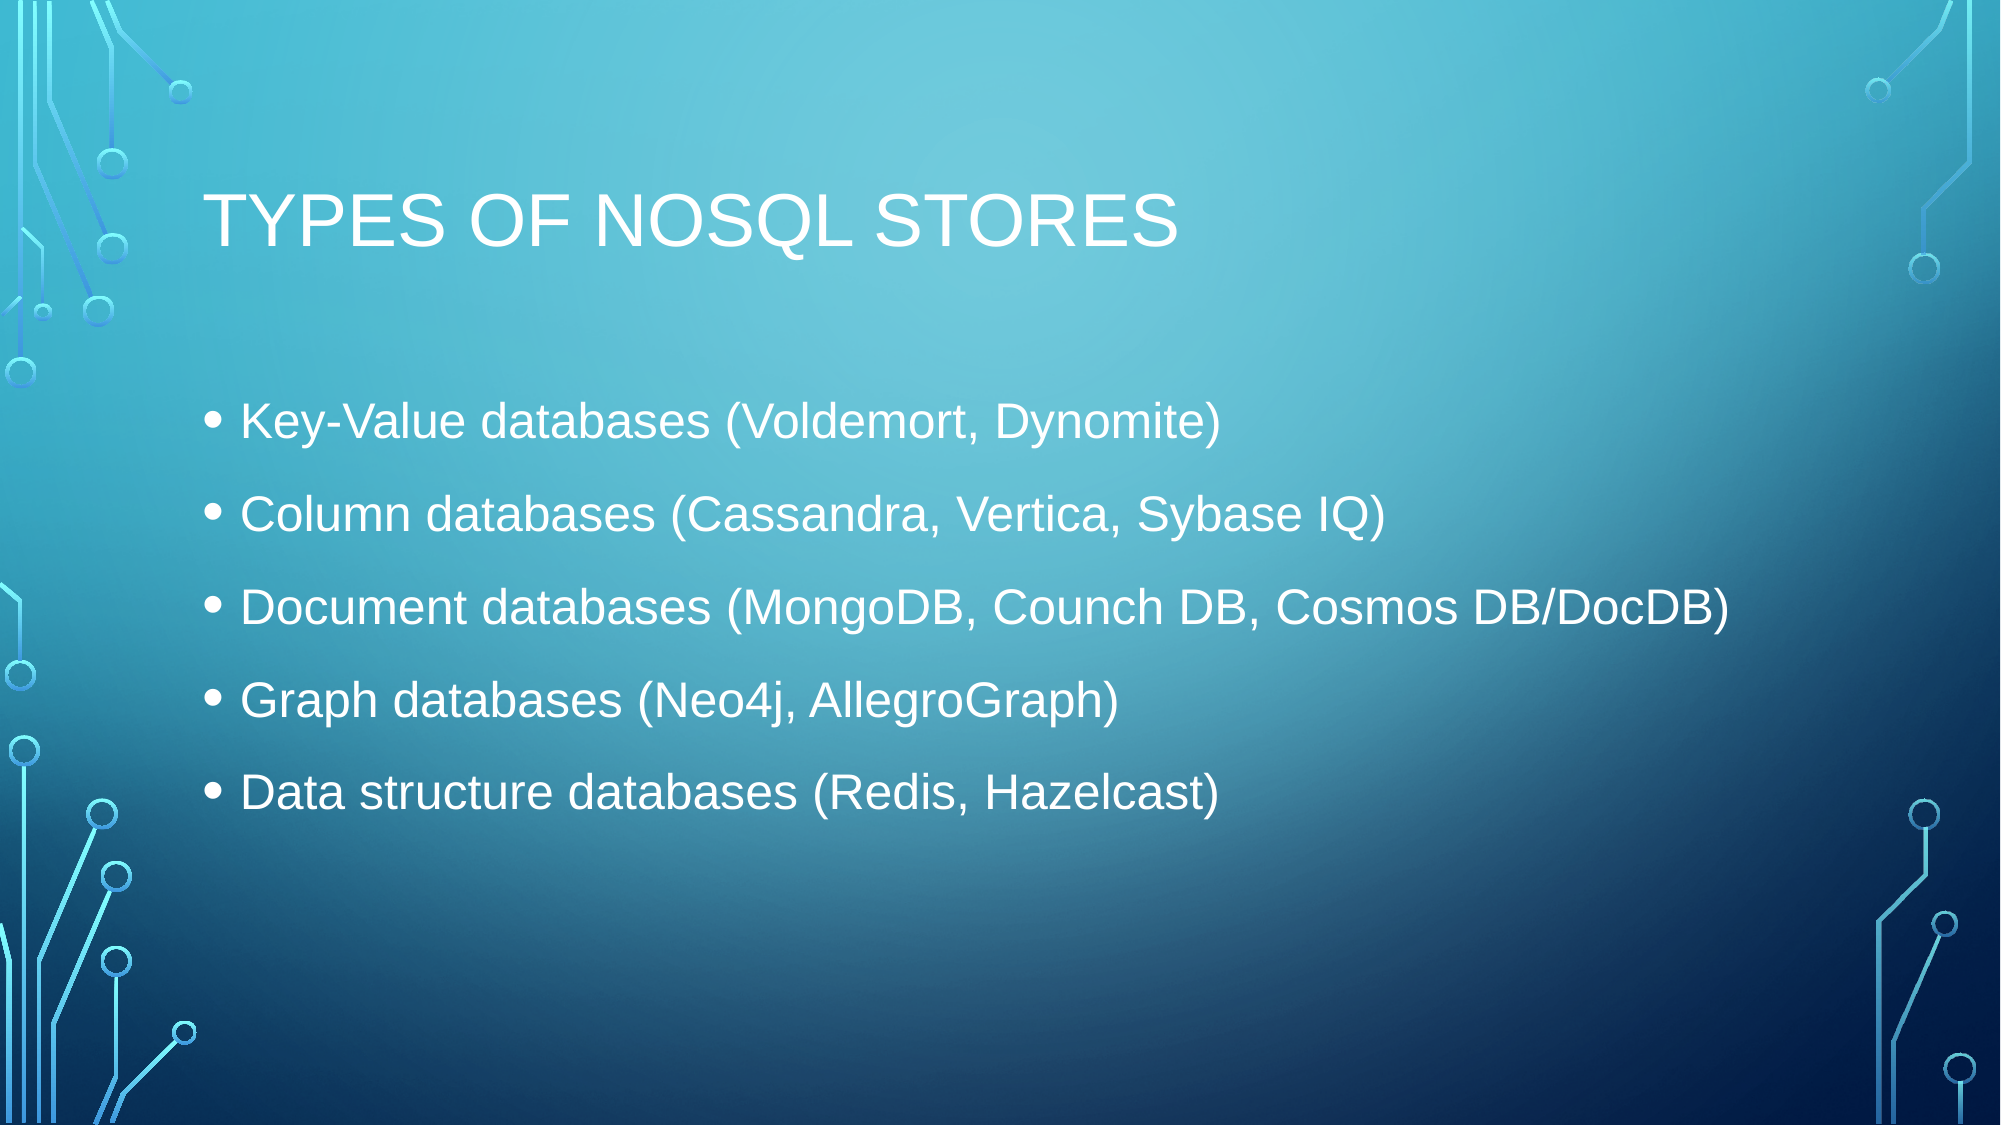

# TYPES OF NOSQL STORES
Key-Value databases (Voldemort, Dynomite)
Column databases (Cassandra, Vertica, Sybase IQ)
Document databases (MongoDB, Counch DB, Cosmos DB/DocDB)
Graph databases (Neo4j, AllegroGraph)
Data structure databases (Redis, Hazelcast)